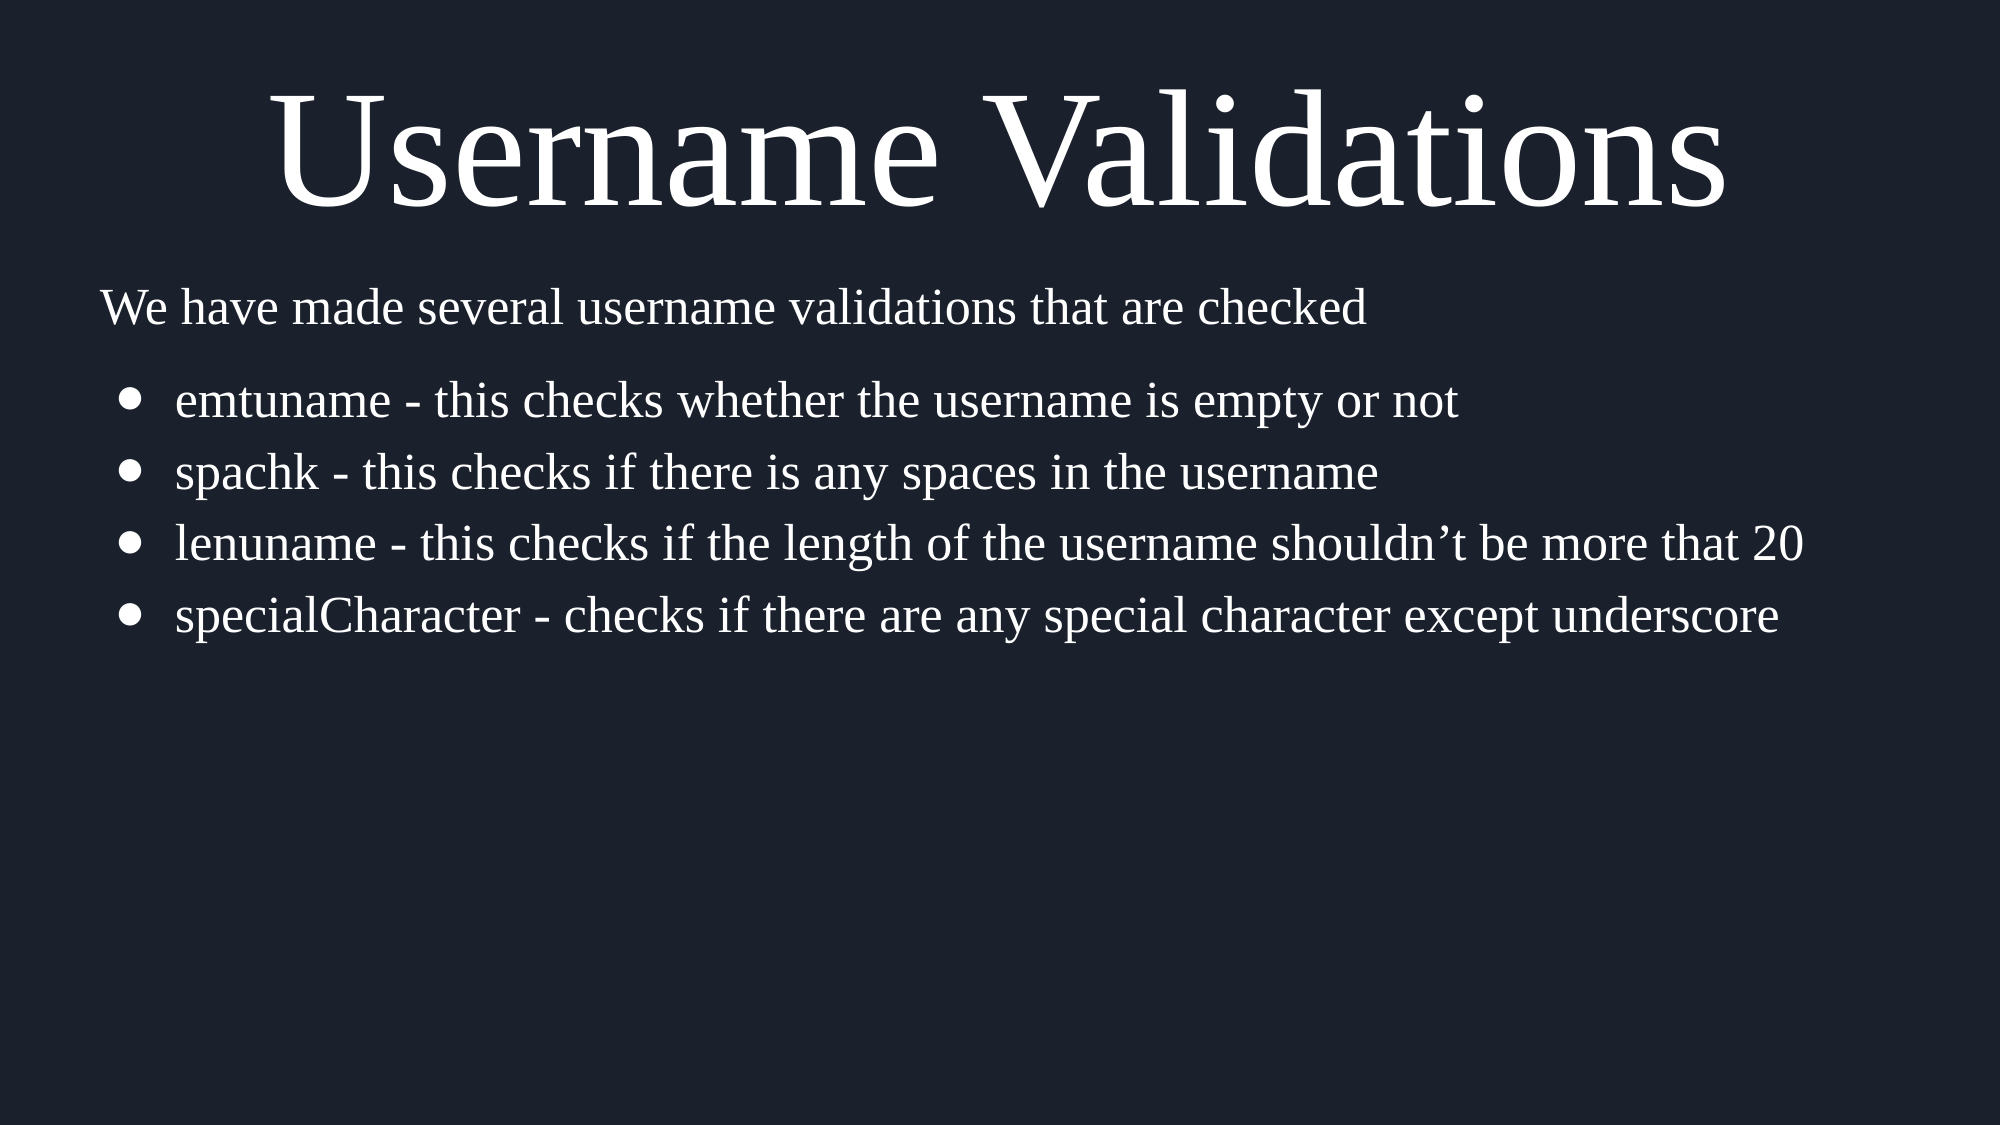

# Username Validations
We have made several username validations that are checked
emtuname - this checks whether the username is empty or not
spachk - this checks if there is any spaces in the username
lenuname - this checks if the length of the username shouldn’t be more that 20
specialCharacter - checks if there are any special character except underscore